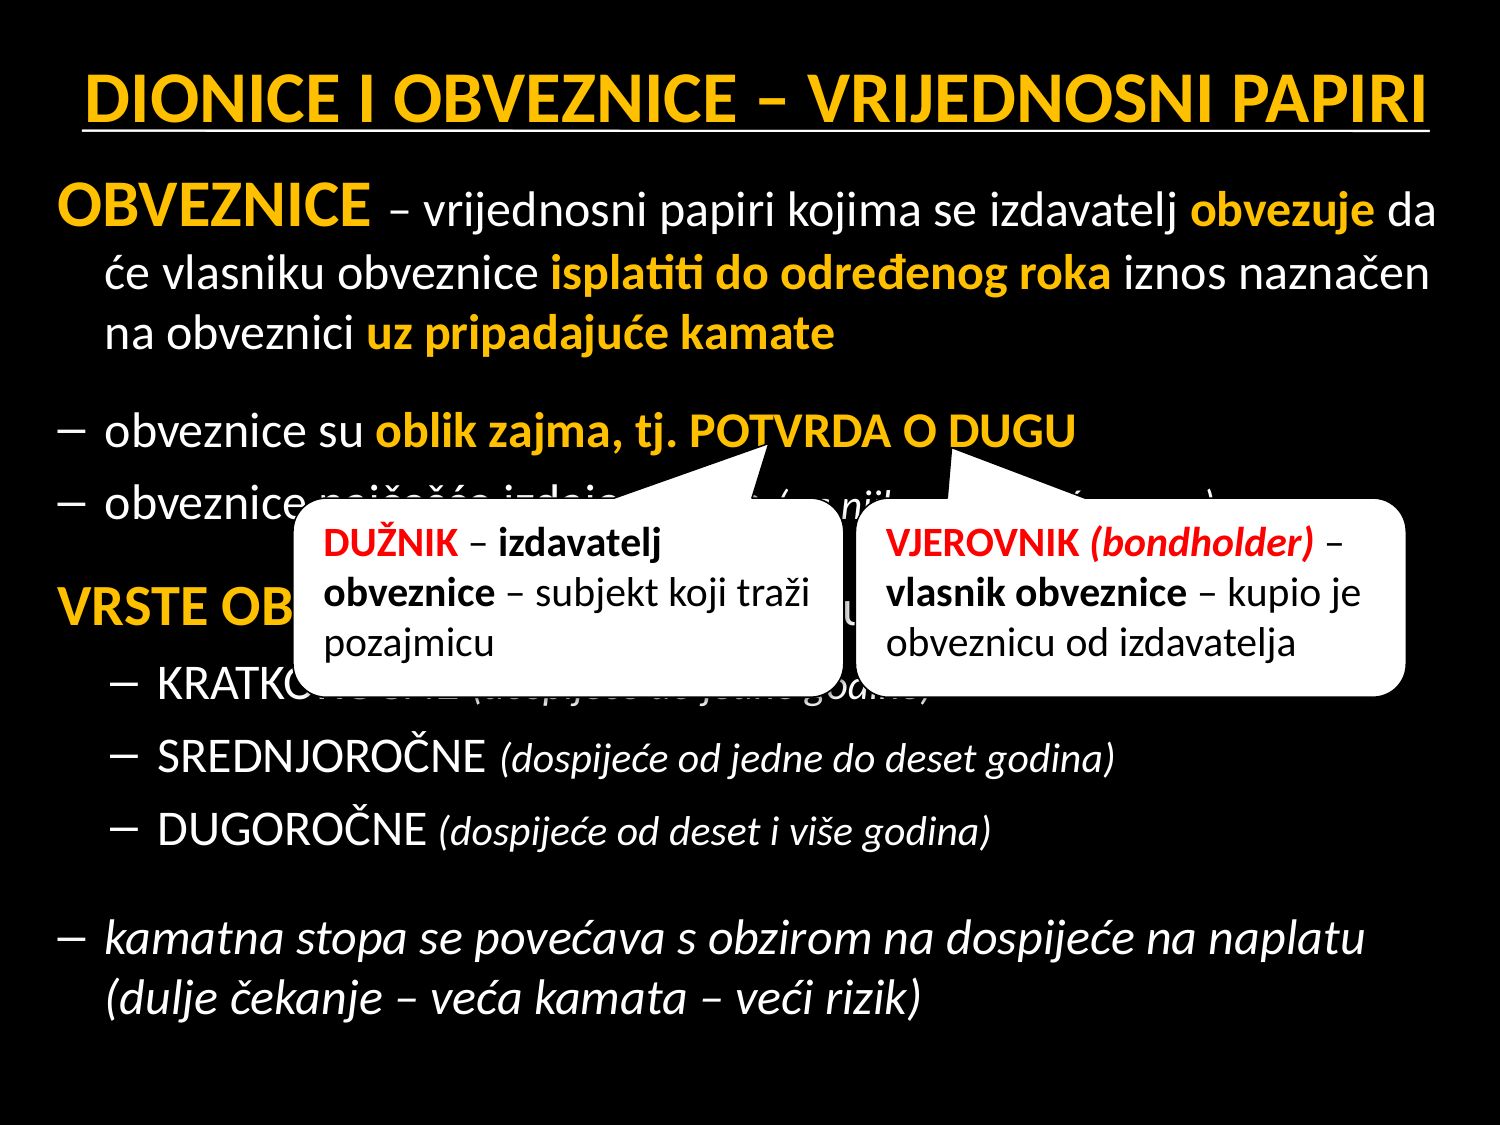

# DIONICE I OBVEZNICE – VRIJEDNOSNI PAPIRI
OBVEZNICE – vrijednosni papiri kojima se izdavatelj obvezuje da će vlasniku obveznice isplatiti do određenog roka iznos naznačen na obveznici uz pripadajuće kamate
obveznice su oblik zajma, tj. POTVRDA O DUGU
obveznice najčešće izdaje država (na njih se ne plaća porez)
VRSTE OBVEZNICA (prema dospijeću na naplatu)
KRATKOROČNE (dospijeće do jedne godine)
SREDNJOROČNE (dospijeće od jedne do deset godina)
DUGOROČNE (dospijeće od deset i više godina)
kamatna stopa se povećava s obzirom na dospijeće na naplatu
(dulje čekanje – veća kamata – veći rizik)
DUŽNIK – izdavatelj obveznice – subjekt koji traži pozajmicu
VJEROVNIK (bondholder) – vlasnik obveznice – kupio je obveznicu od izdavatelja